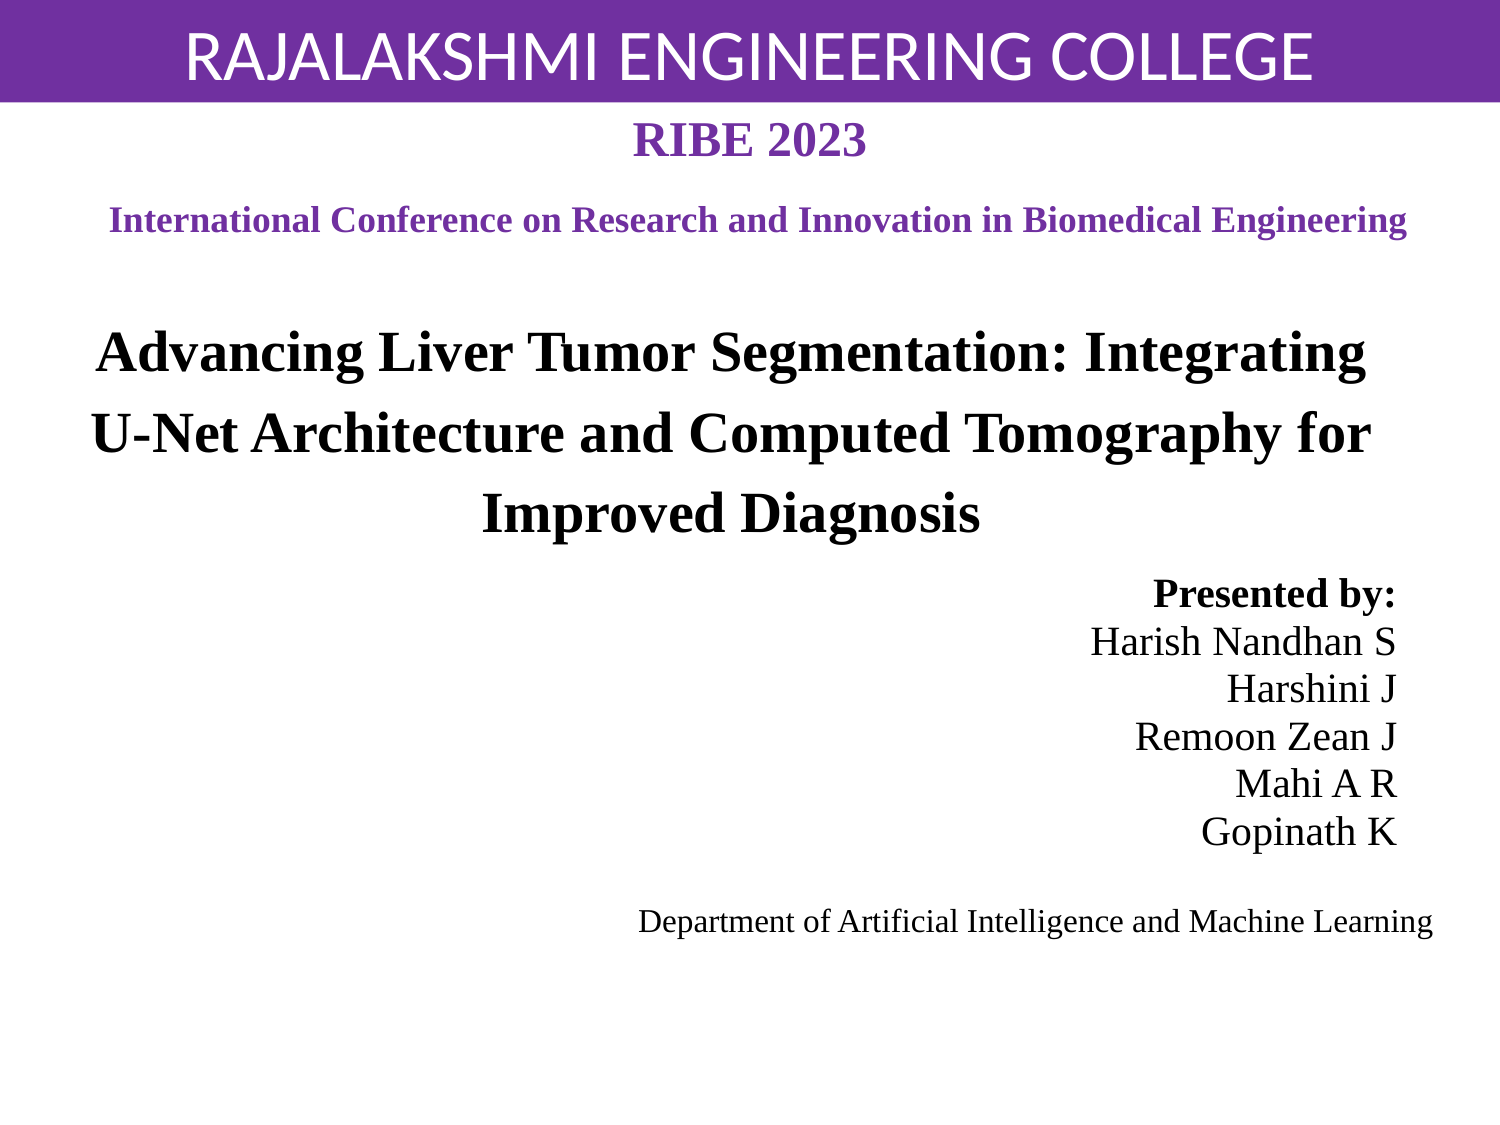

RAJALAKSHMI ENGINEERING COLLEGE
RIBE 2023
 International Conference on Research and Innovation in Biomedical Engineering

Advancing Liver Tumor Segmentation: Integrating U-Net Architecture and Computed Tomography for Improved Diagnosis

Presented by:
Harish Nandhan S
Harshini J
Remoon Zean J
Mahi A R
Gopinath K

Department of Artificial Intelligence and Machine Learning